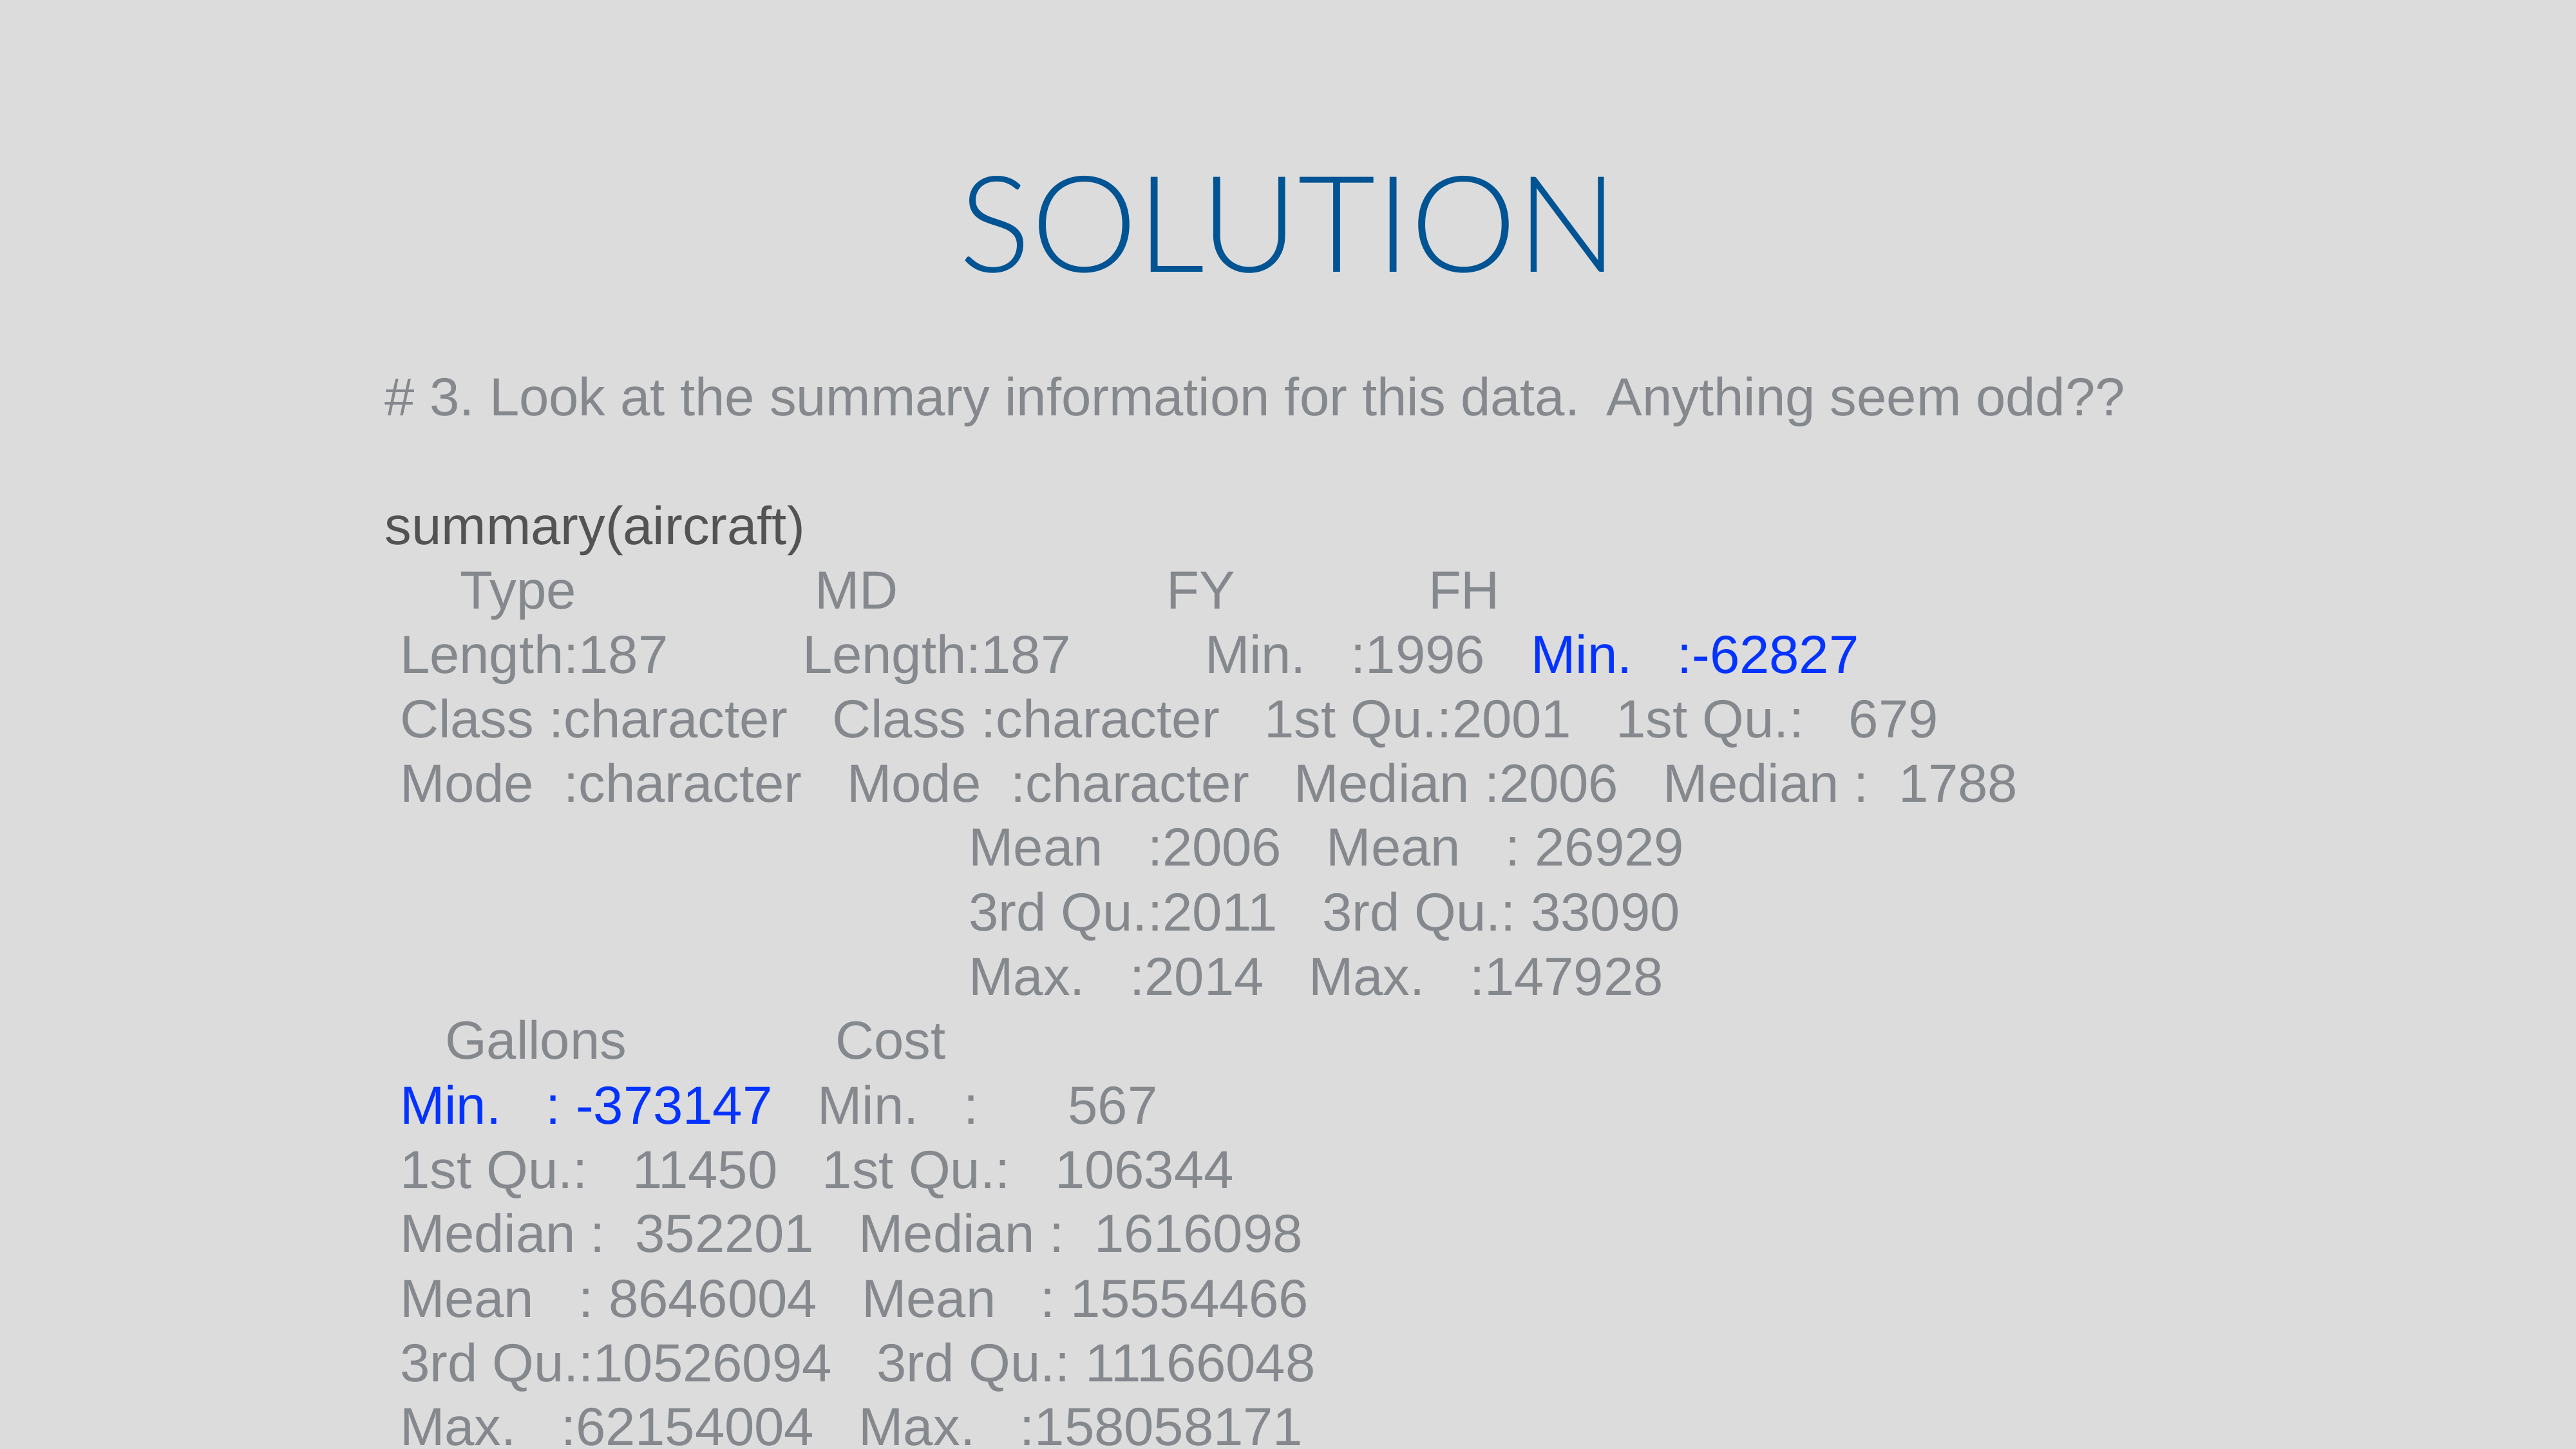

# solution
# 3. Look at the summary information for this data.  Anything seem odd??

summary(aircraft)
     Type                MD                  FY             FH
 Length:187         Length:187         Min.   :1996   Min.   :-62827
 Class :character   Class :character   1st Qu.:2001   1st Qu.:   679
 Mode  :character   Mode  :character   Median :2006   Median :  1788
                                       Mean   :2006   Mean   : 26929
                                       3rd Qu.:2011   3rd Qu.: 33090
                                       Max.   :2014   Max.   :147928
    Gallons              Cost
 Min.   : -373147   Min.   :      567
 1st Qu.:   11450   1st Qu.:   106344
 Median :  352201   Median :  1616098
 Mean   : 8646004   Mean   : 15554466
 3rd Qu.:10526094   3rd Qu.: 11166048
 Max.   :62154004   Max.   :158058171